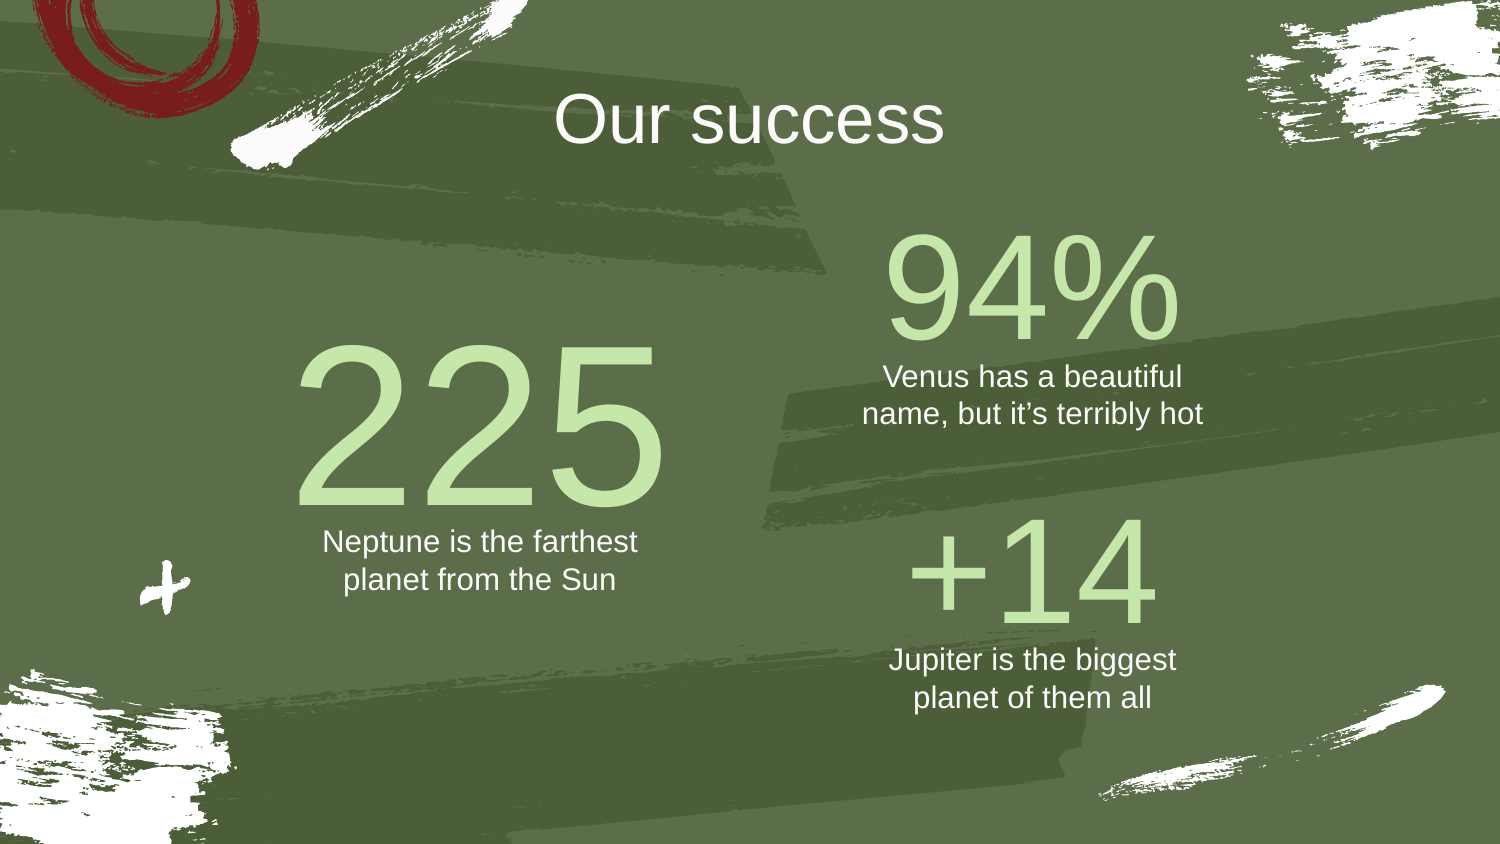

Our success
# 94%
225
Venus has a beautiful name, but it’s terribly hot
+14
Neptune is the farthest planet from the Sun
Jupiter is the biggest planet of them all